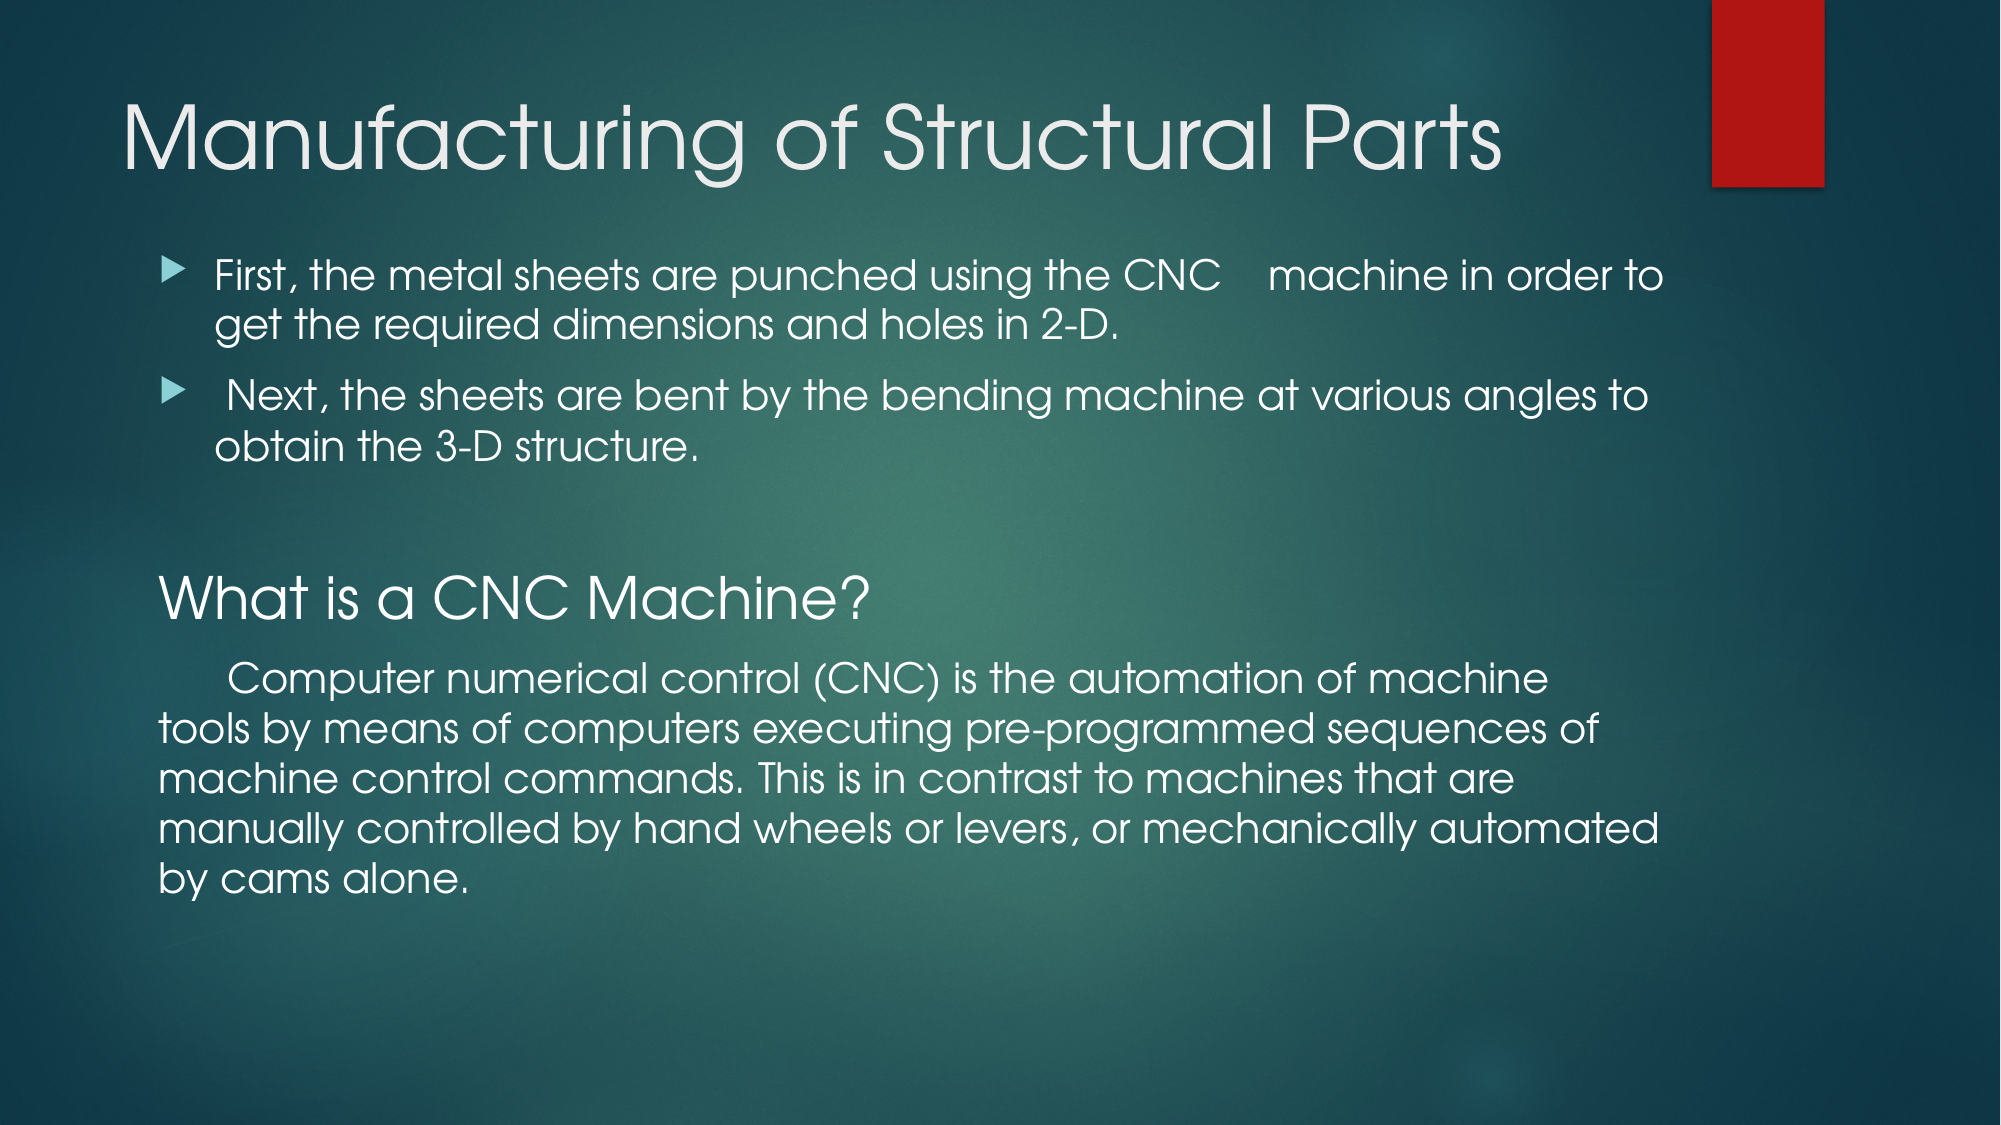

# Manufacturing of Structural Parts
First, the metal sheets are punched using the CNC    machine in order to get the required dimensions and holes in 2-D.
 Next, the sheets are bent by the bending machine at various angles to obtain the 3-D structure.

What is a CNC Machine?
      Computer numerical control (CNC) is the automation of machine tools by means of computers executing pre-programmed sequences of machine control commands. This is in contrast to machines that are manually controlled by hand wheels or levers, or mechanically automated by cams alone.